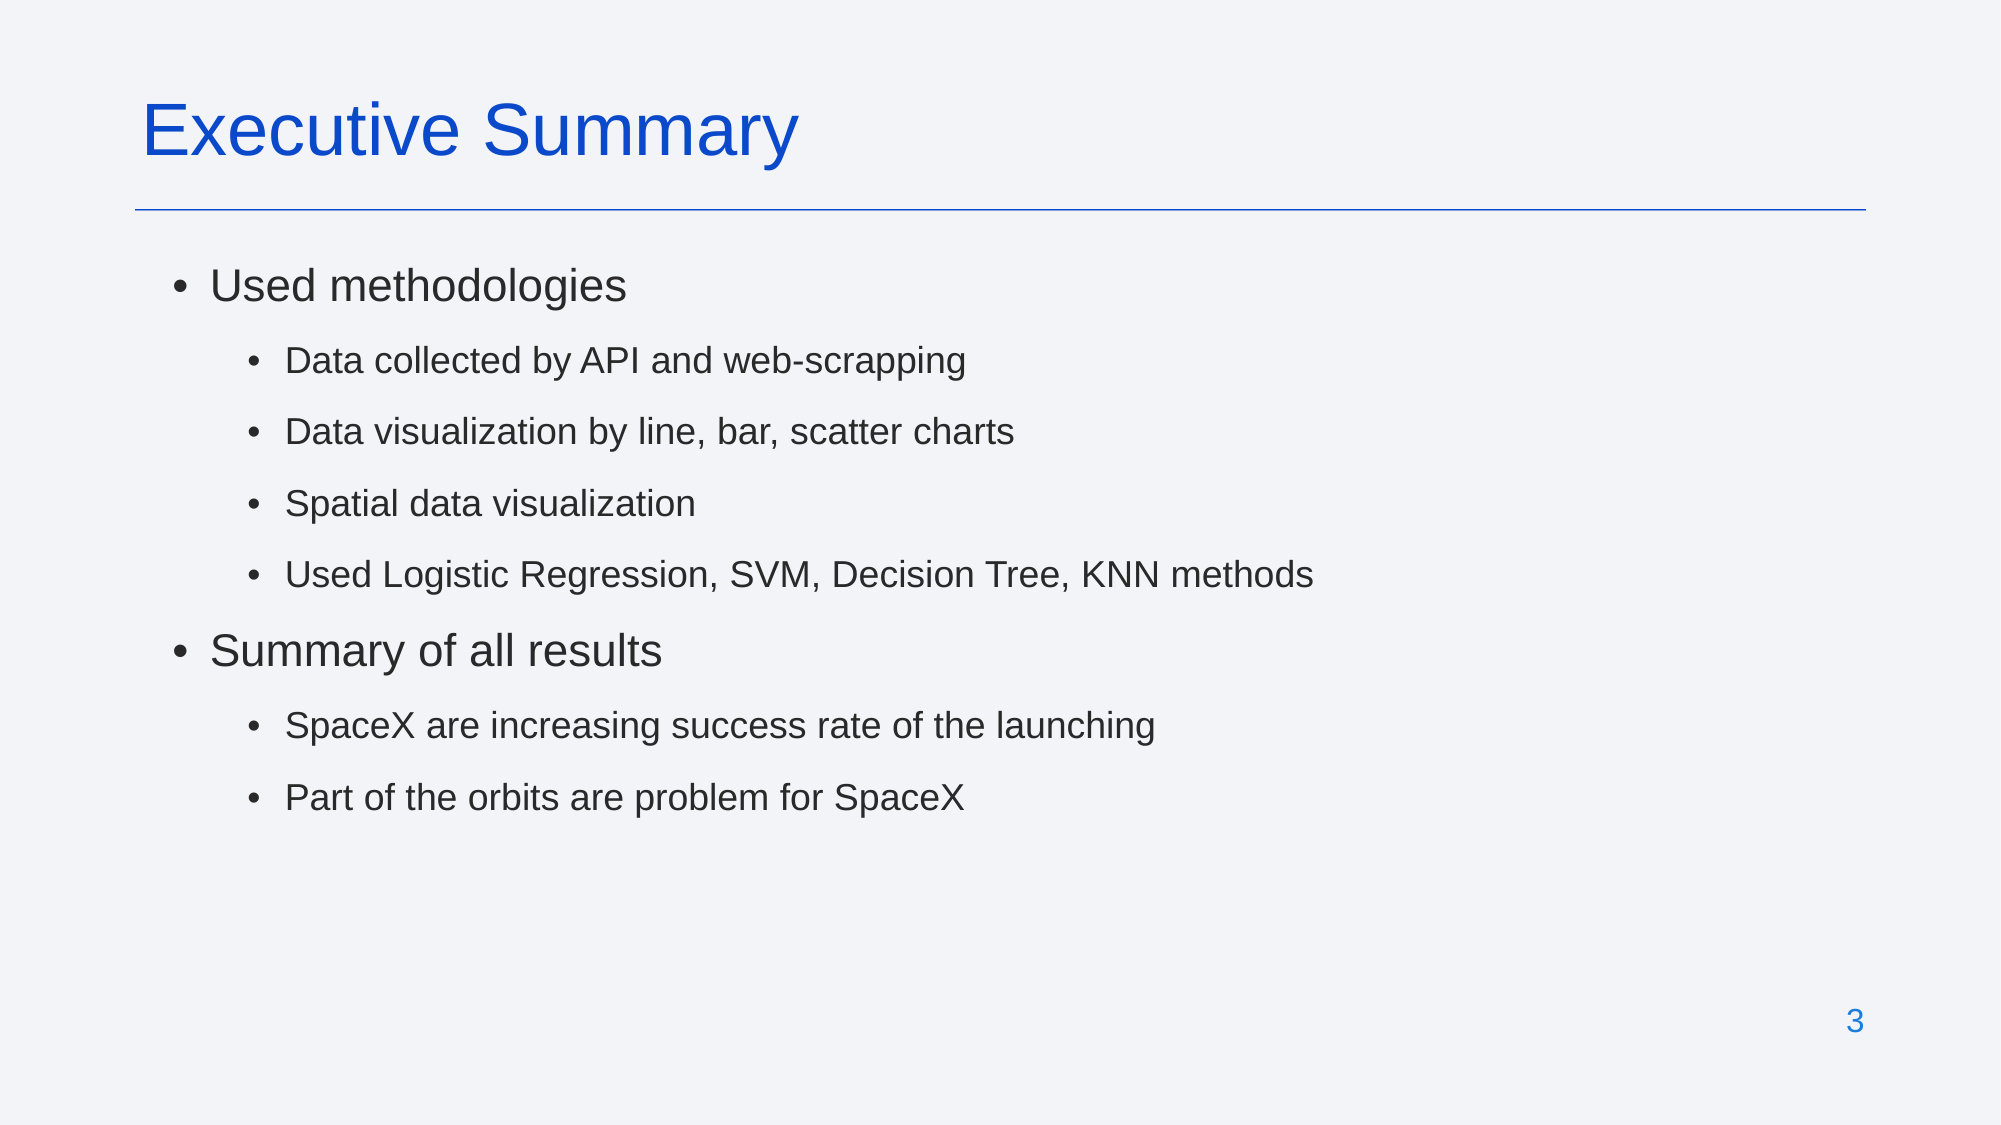

Executive Summary
Used methodologies
Data collected by API and web-scrapping
Data visualization by line, bar, scatter charts
Spatial data visualization
Used Logistic Regression, SVM, Decision Tree, KNN methods
Summary of all results
SpaceX are increasing success rate of the launching
Part of the orbits are problem for SpaceX

3